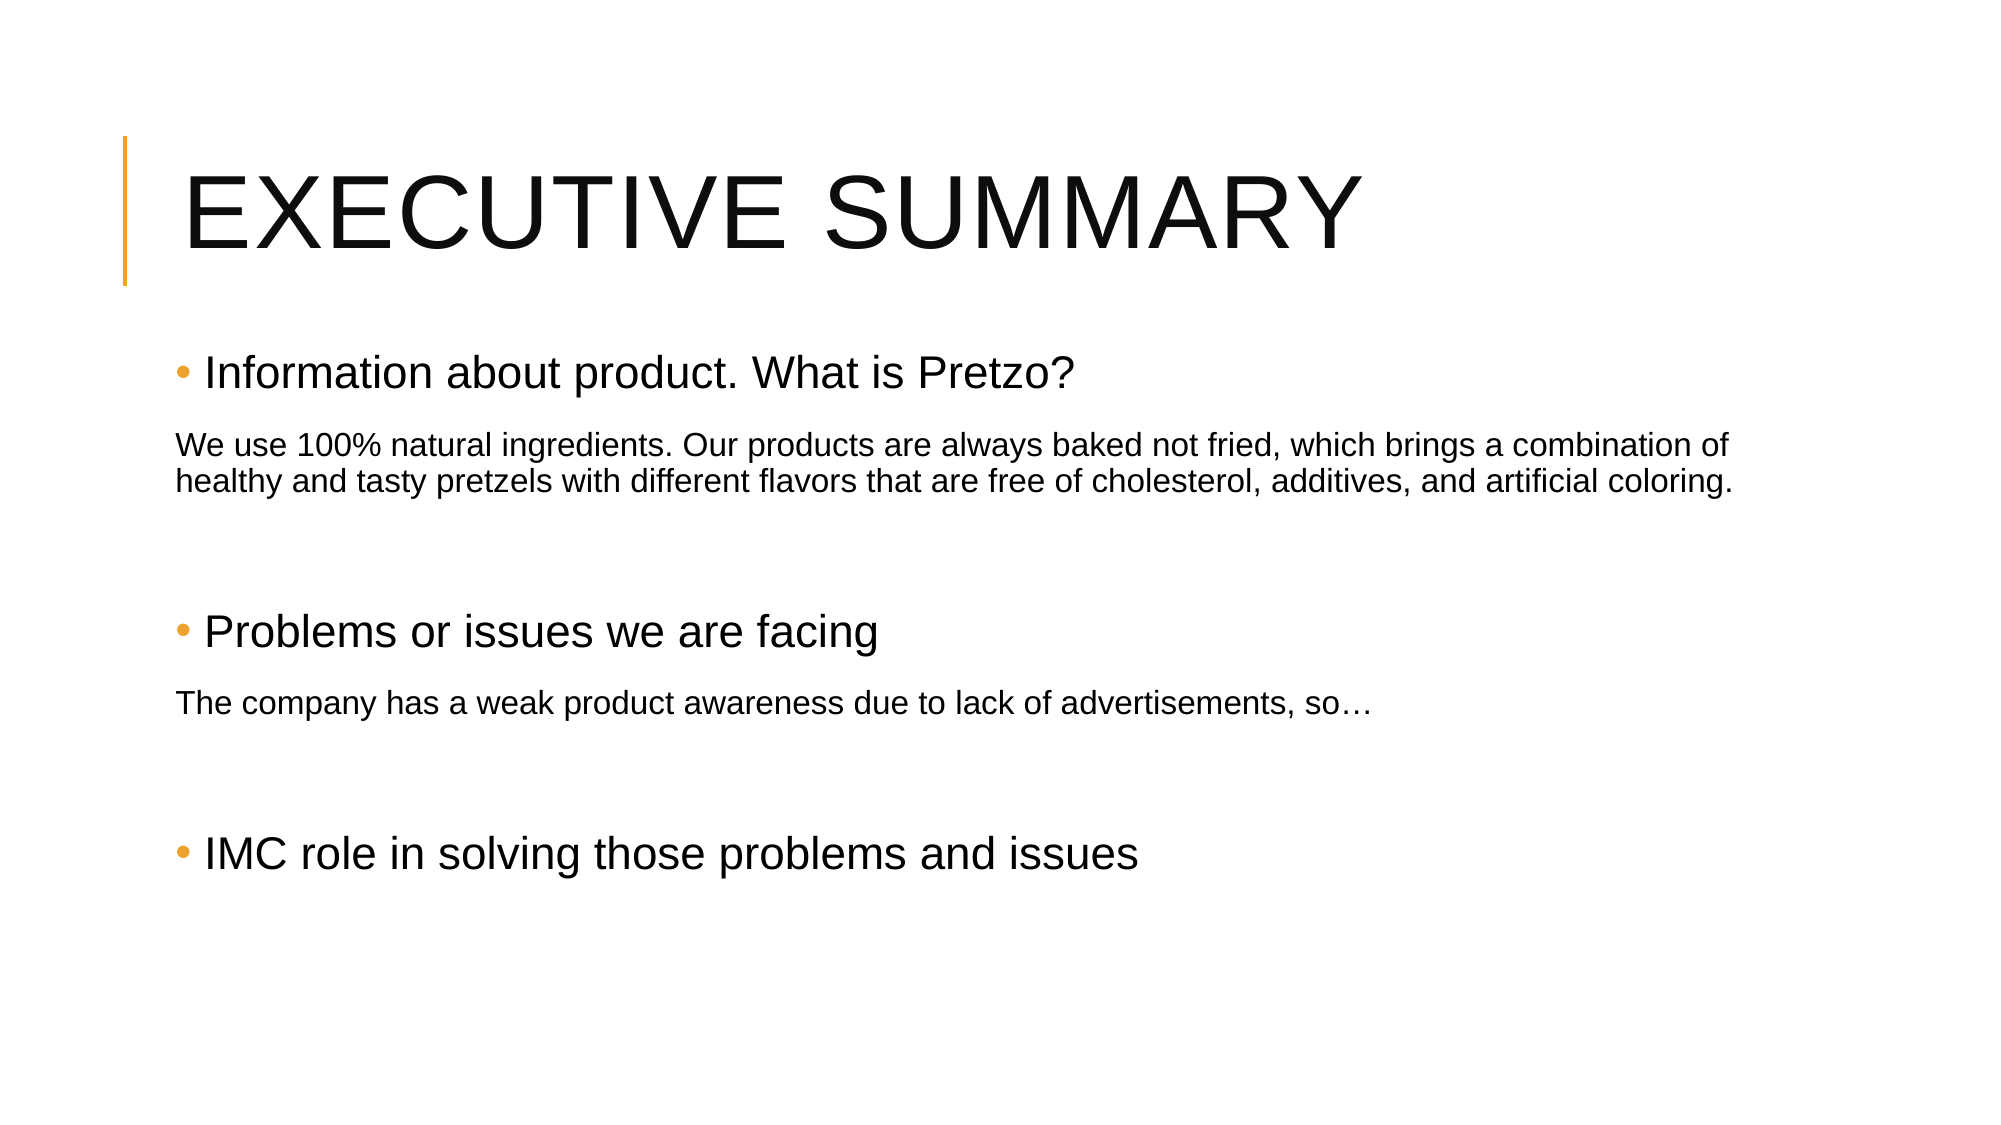

# Executive Summary
 Information about product. What is Pretzo?
We use 100% natural ingredients. Our products are always baked not fried, which brings a combination of healthy and tasty pretzels with different flavors that are free of cholesterol, additives, and artificial coloring.

 Problems or issues we are facing
The company has a weak product awareness due to lack of advertisements, so…

 IMC role in solving those problems and issues